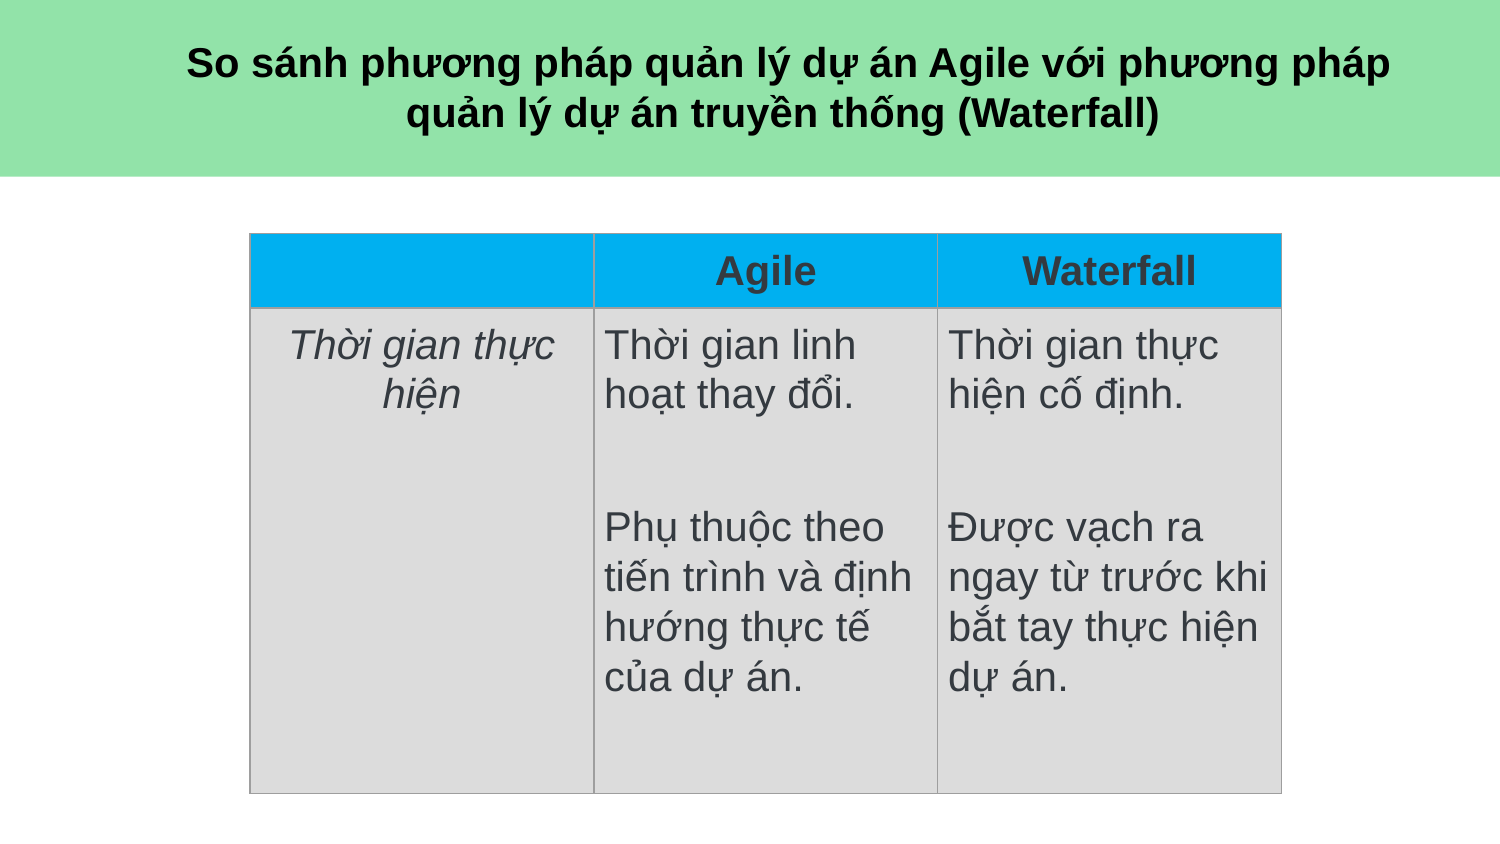

So sánh phương pháp quản lý dự án Agile với phương pháp quản lý dự án truyền thống (Waterfall)

|  | Agile | Waterfall |
| --- | --- | --- |
| Thời gian thực hiện | Thời gian linh hoạt thay đổi.   Phụ thuộc theo tiến trình và định hướng thực tế của dự án. | Thời gian thực hiện cố định.   Được vạch ra ngay từ trước khi bắt tay thực hiện dự án. |